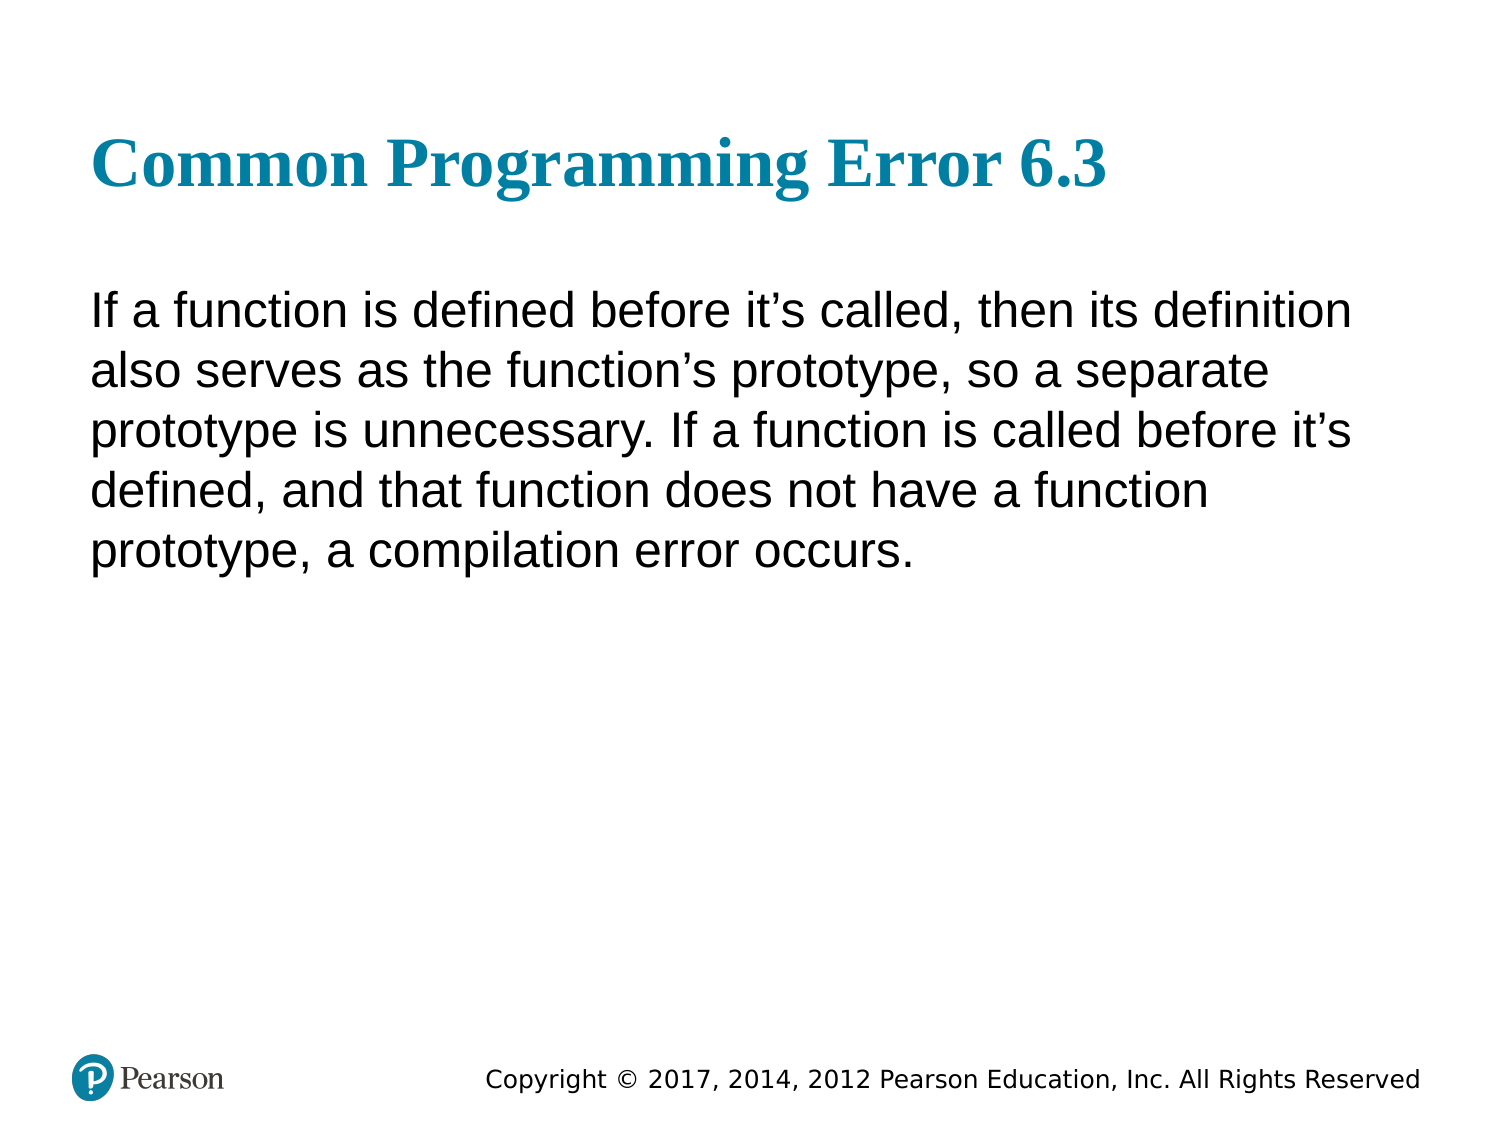

# Common Programming Error 6.3
If a function is defined before it’s called, then its definition also serves as the function’s prototype, so a separate prototype is unnecessary. If a function is called before it’s defined, and that function does not have a function prototype, a compilation error occurs.